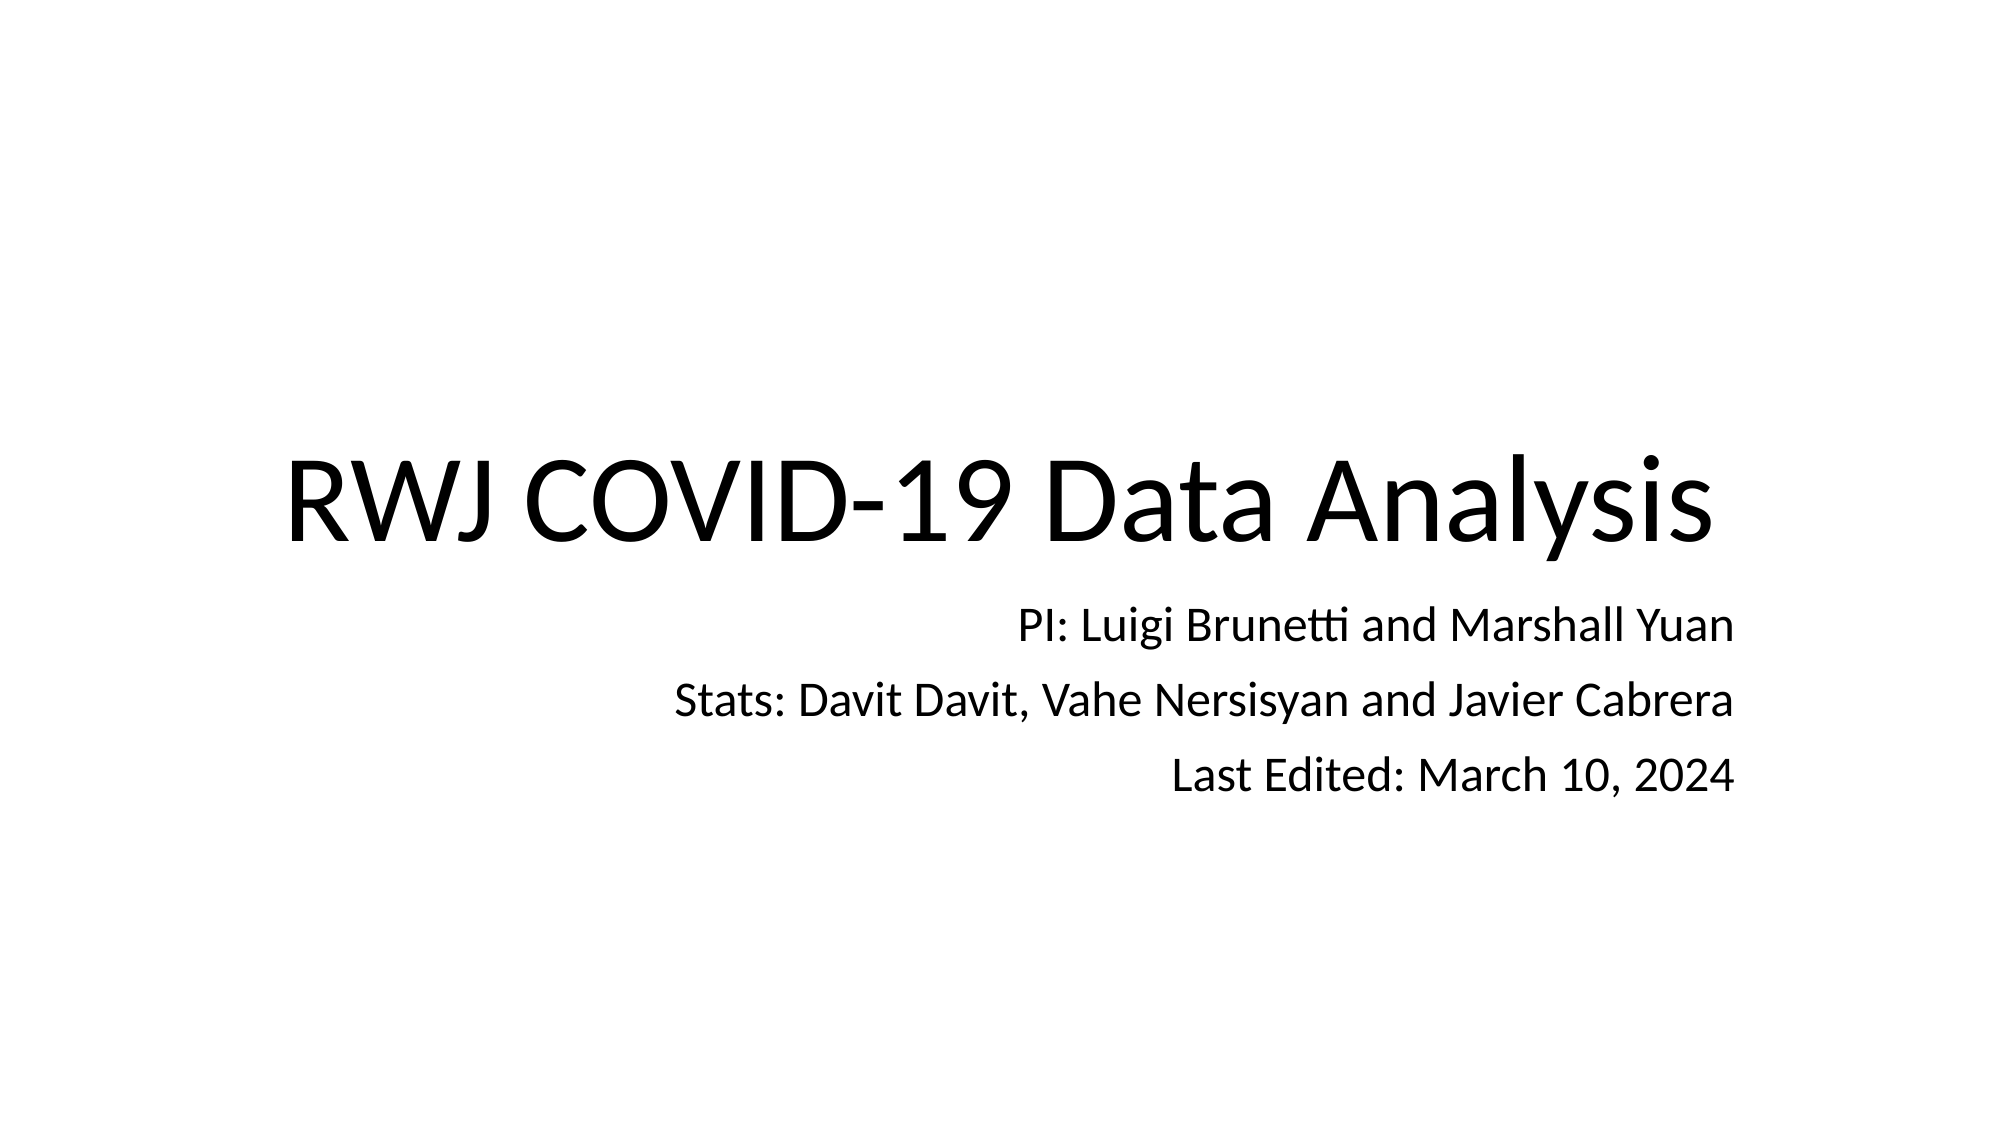

# RWJ COVID-19 Data Analysis
PI: Luigi Brunetti and Marshall Yuan
Stats: Davit Davit, Vahe Nersisyan and Javier Cabrera
Last Edited: March 10, 2024